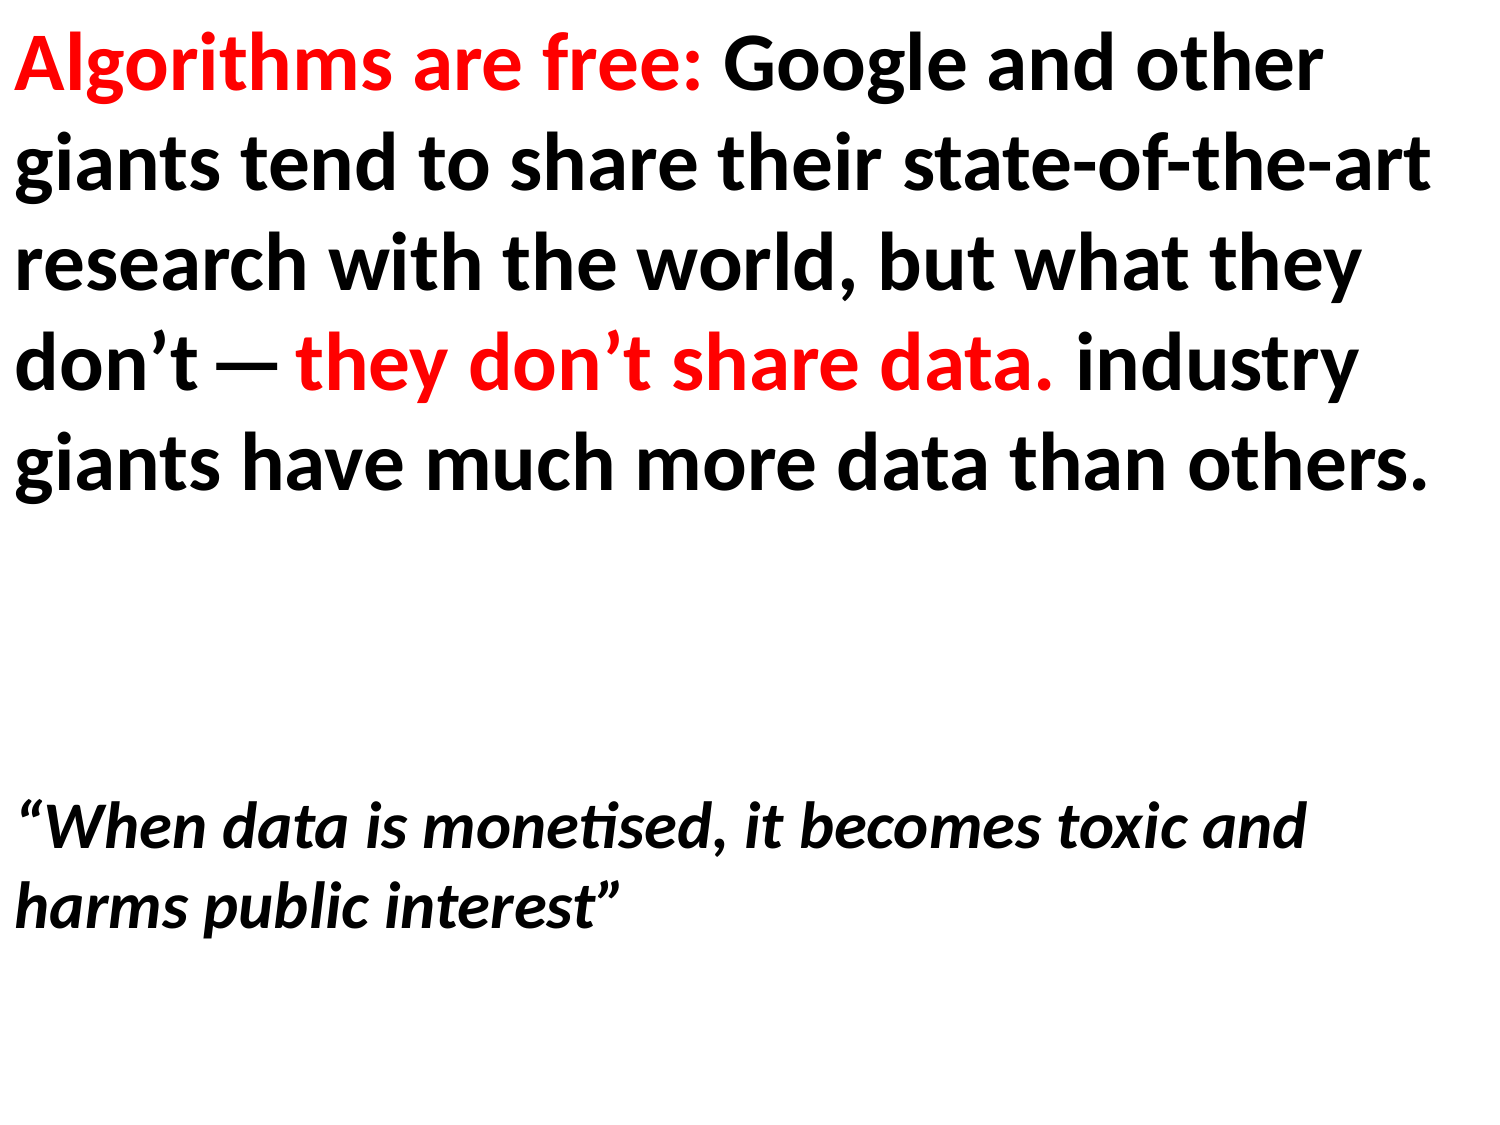

Algorithms are free: Google and other giants tend to share their state-of-the-art research with the world, but what they don’t — they don’t share data. industry giants have much more data than others.

“When data is monetised, it becomes toxic and harms public interest”